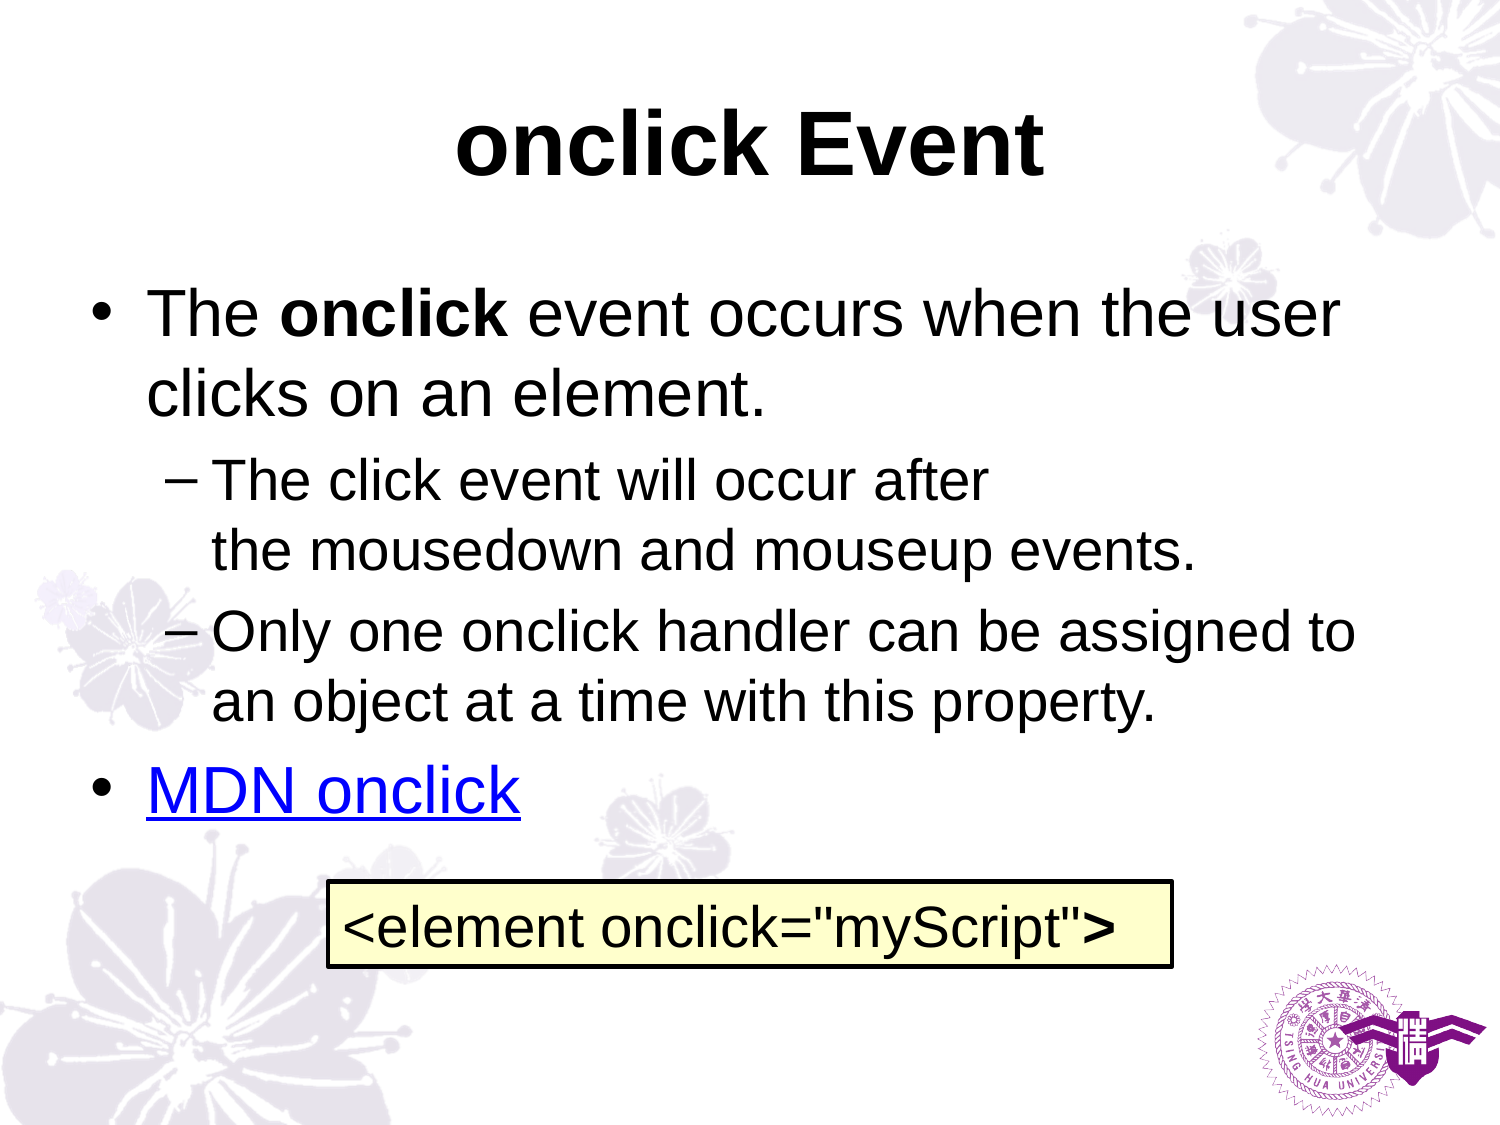

# onclick Event
The onclick event occurs when the user clicks on an element.
The click event will occur after the mousedown and mouseup events.
Only one onclick handler can be assigned to an object at a time with this property.
MDN onclick

<element onclick="myScript">